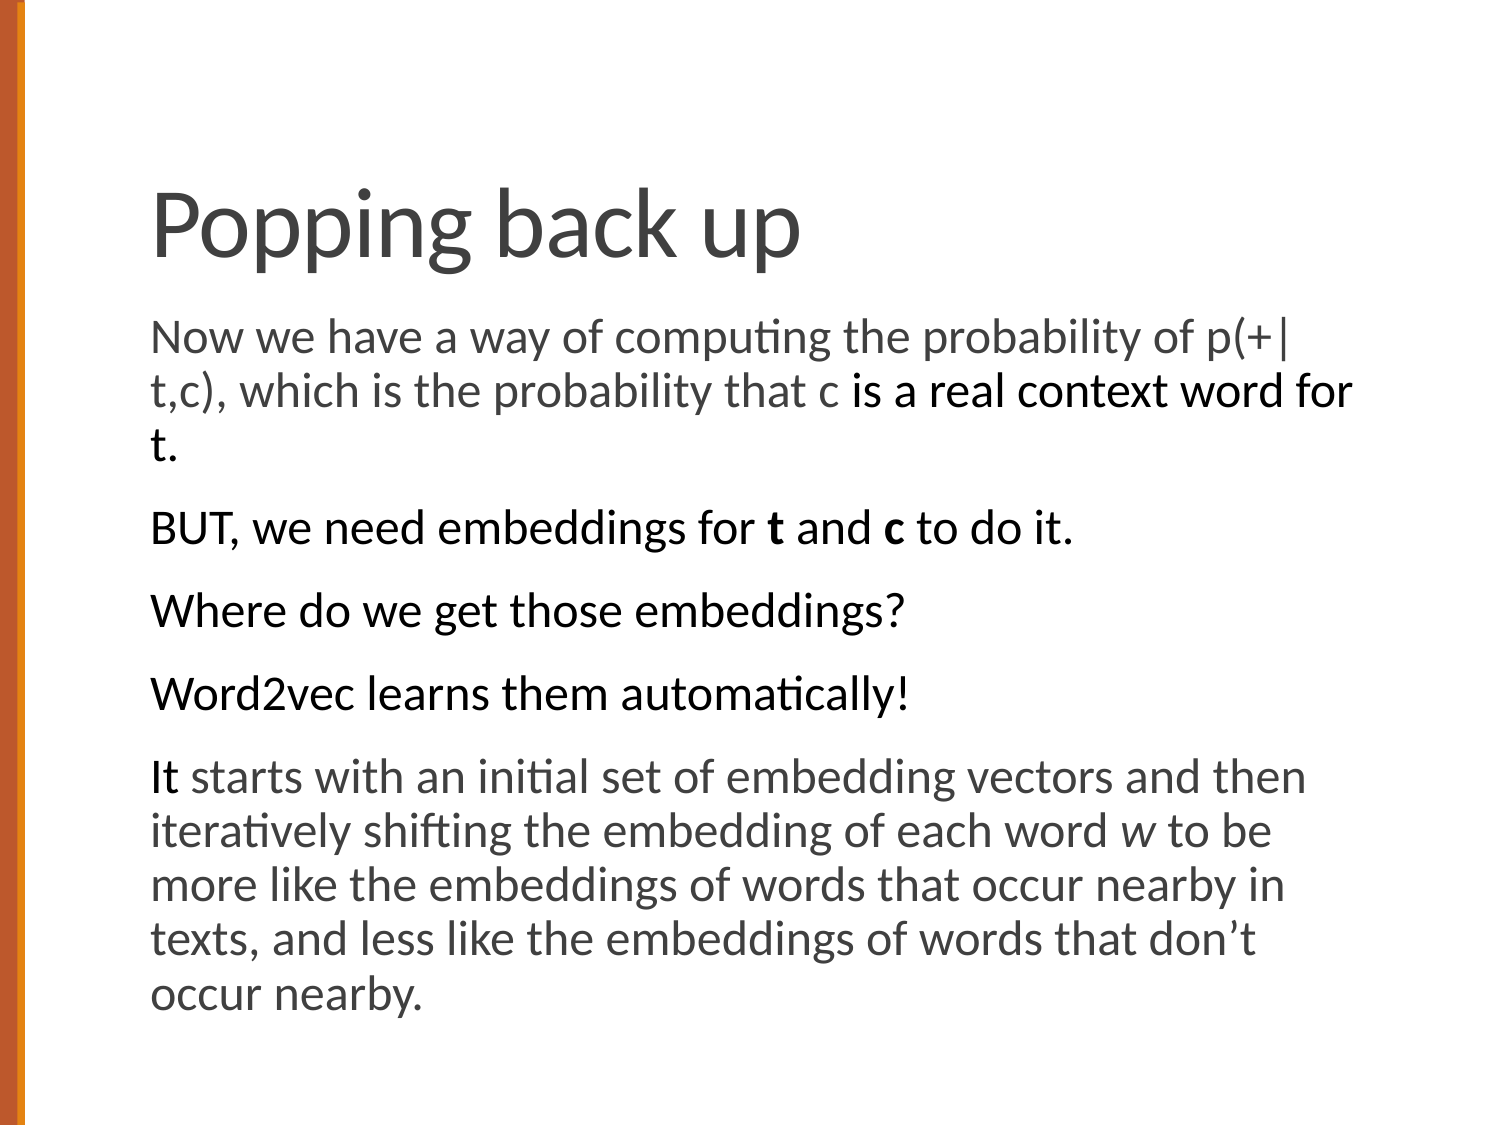

# Popping back up
Now we have a way of computing the probability of p(+|t,c), which is the probability that c is a real context word for t.
BUT, we need embeddings for t and c to do it.
Where do we get those embeddings?
Word2vec learns them automatically!
It starts with an initial set of embedding vectors and then iteratively shifting the embedding of each word w to be more like the embeddings of words that occur nearby in texts, and less like the embeddings of words that don’t occur nearby.